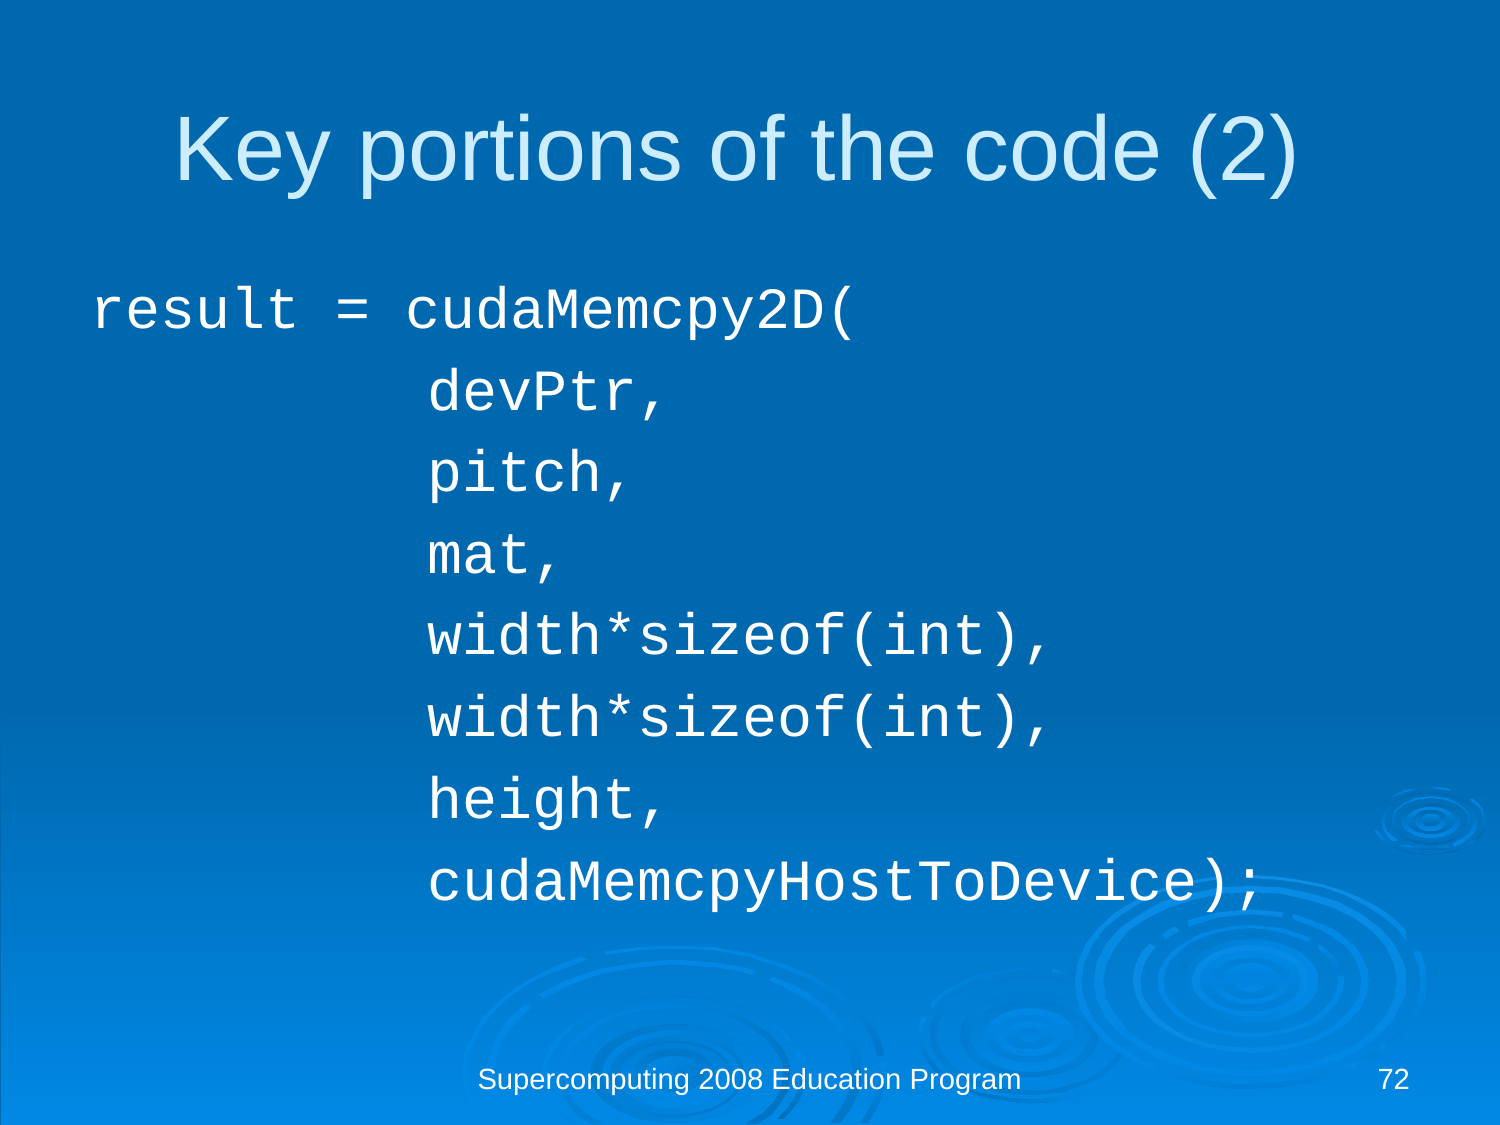

result = cudaMemcpy2D(
		devPtr,
		pitch,
		mat,
		width*sizeof(int),
		width*sizeof(int),
		height,
		cudaMemcpyHostToDevice);

Key portions of the code (2)
Supercomputing 2008 Education Program
72